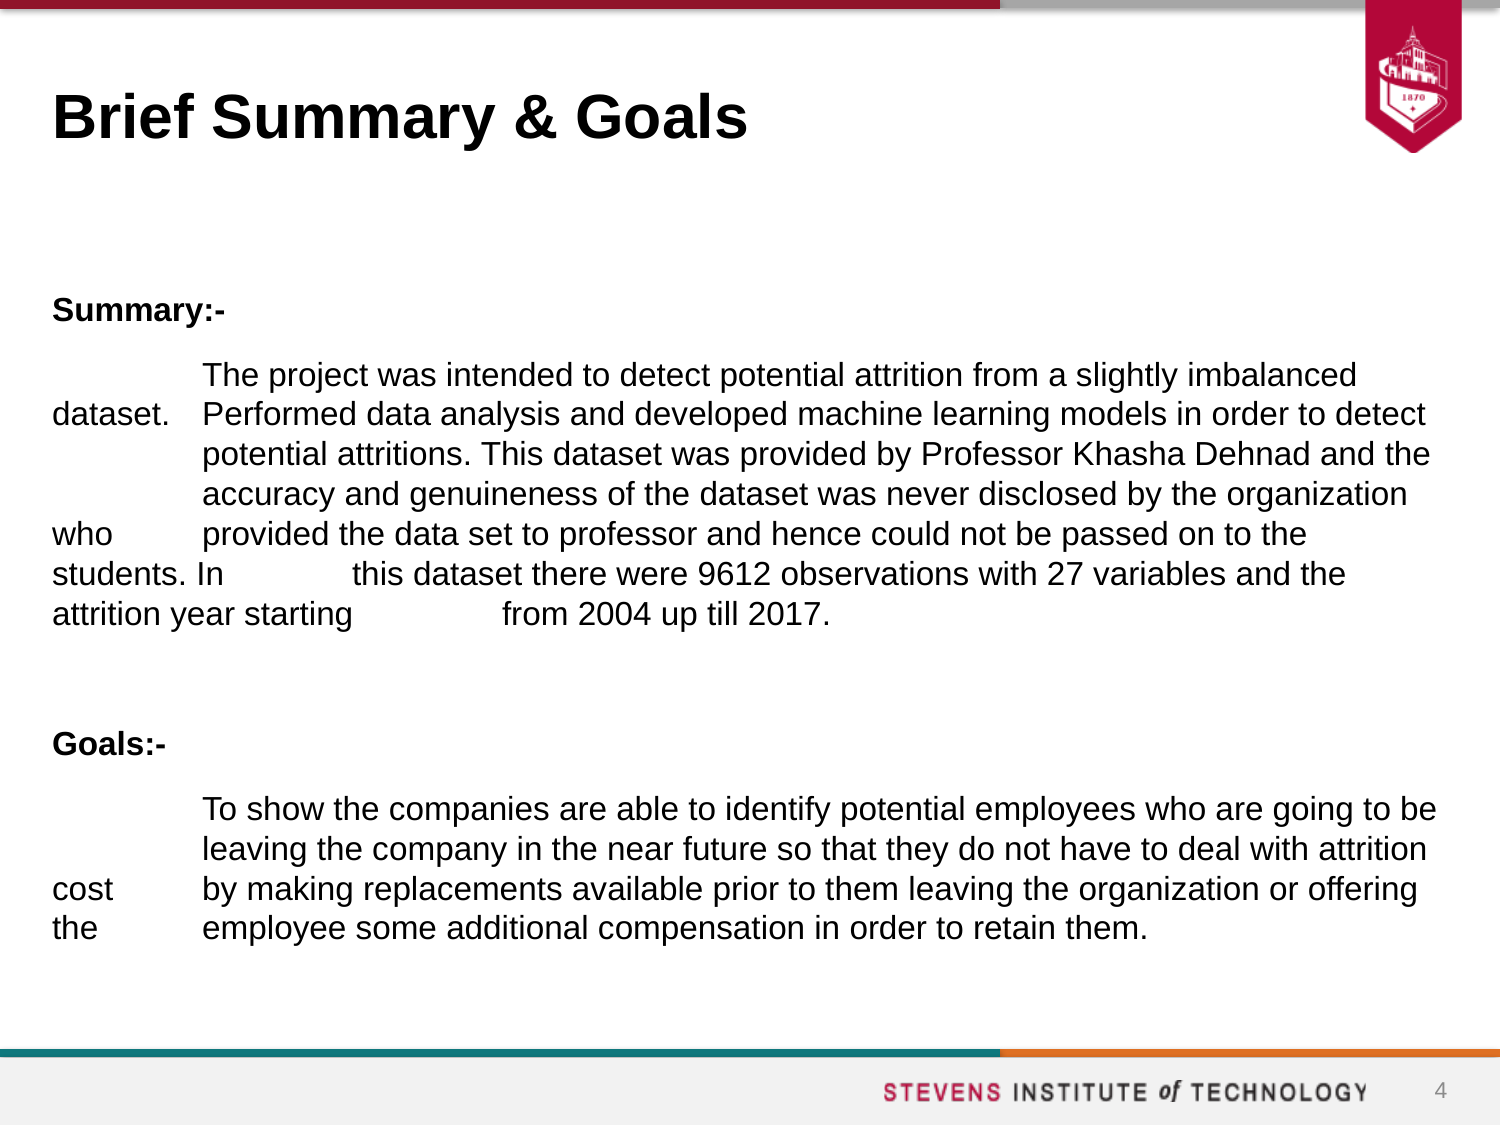

# Brief Summary & Goals
Summary:-
	The project was intended to detect potential attrition from a slightly imbalanced dataset. 	Performed data analysis and developed machine learning models in order to detect 	potential attritions. This dataset was provided by Professor Khasha Dehnad and the 	accuracy and genuineness of the dataset was never disclosed by the organization who 	provided the data set to professor and hence could not be passed on to the students. In 	this dataset there were 9612 observations with 27 variables and the attrition year starting 	from 2004 up till 2017.

Goals:-
	To show the companies are able to identify potential employees who are going to be 	leaving the company in the near future so that they do not have to deal with attrition cost 	by making replacements available prior to them leaving the organization or offering the 	employee some additional compensation in order to retain them.
4